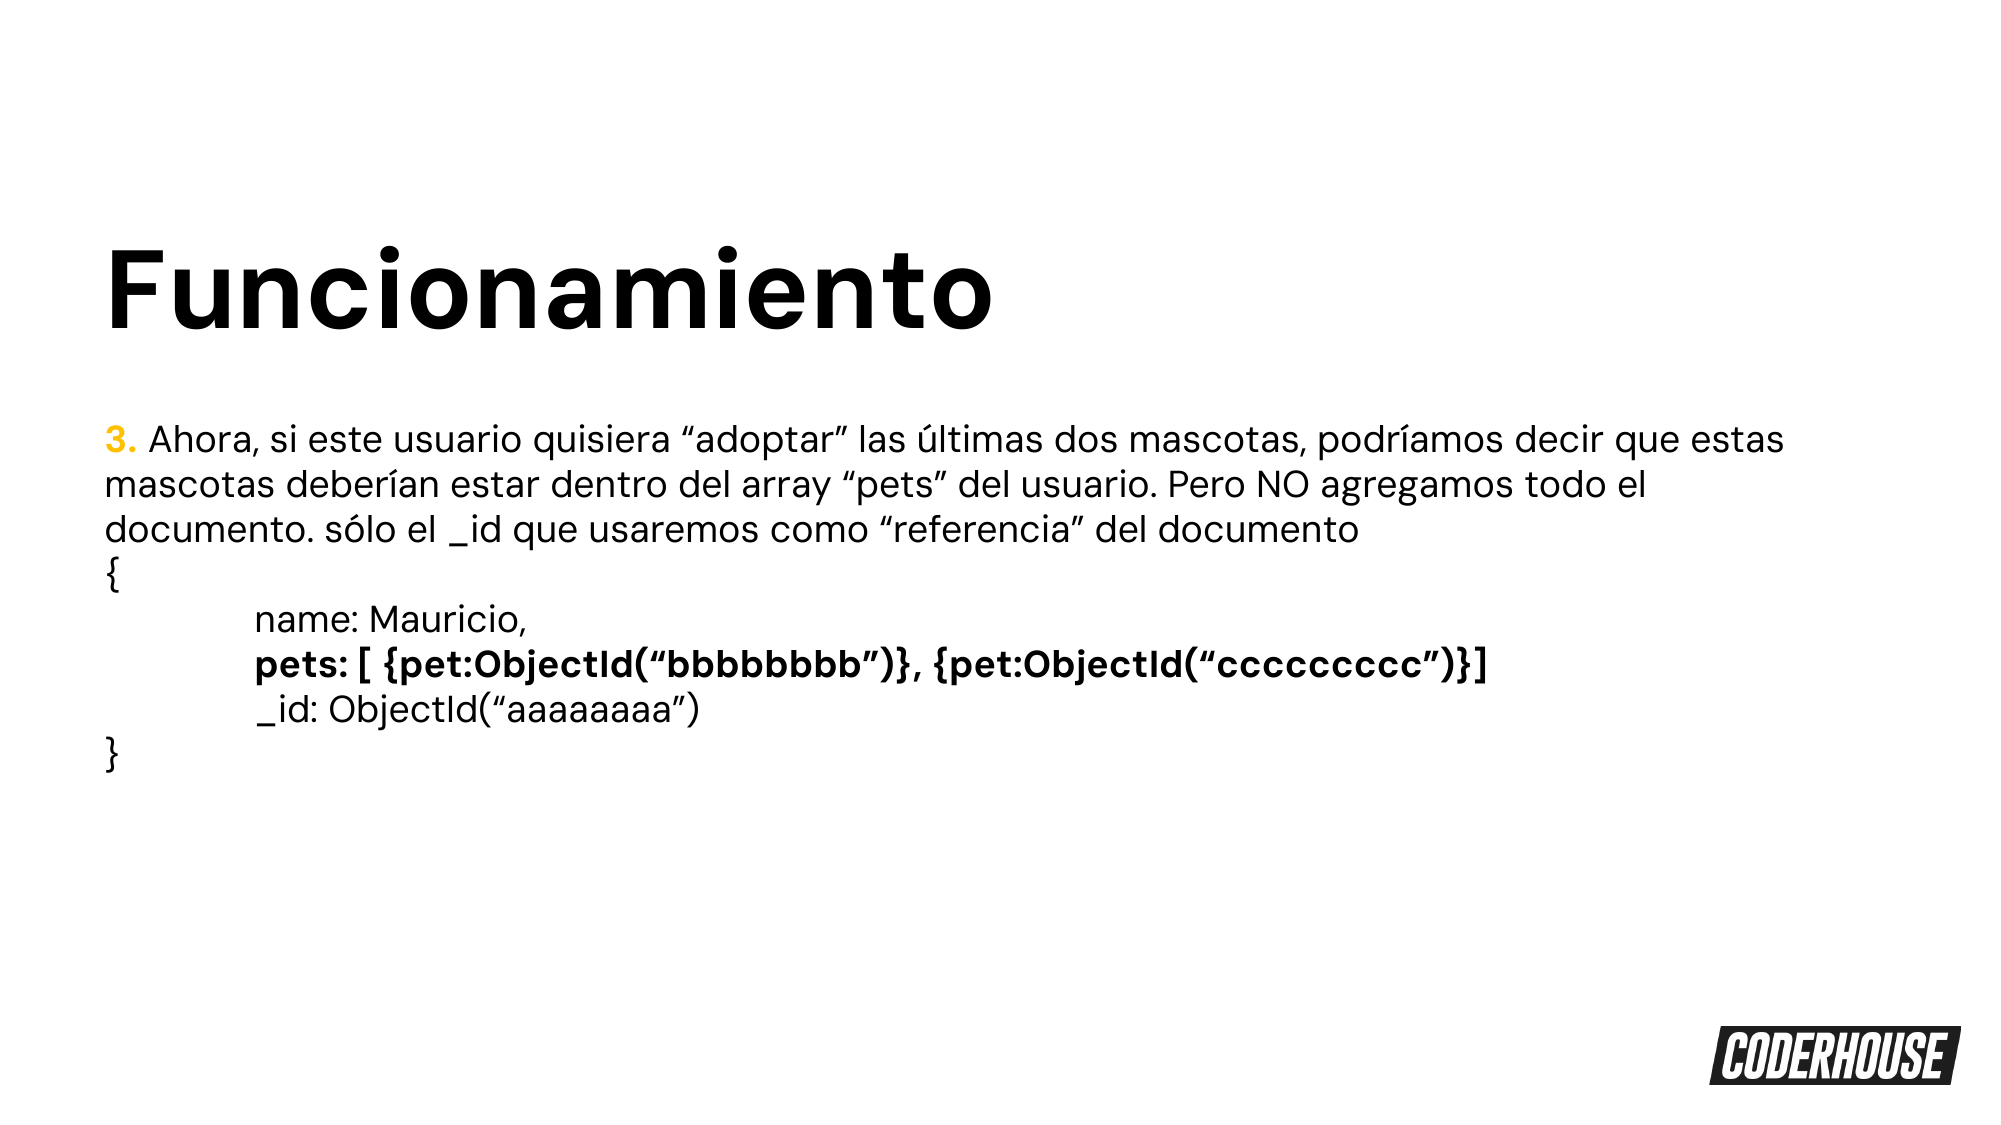

Funcionamiento
3. Ahora, si este usuario quisiera “adoptar” las últimas dos mascotas, podríamos decir que estas mascotas deberían estar dentro del array “pets” del usuario. Pero NO agregamos todo el documento. sólo el _id que usaremos como “referencia” del documento
{
	name: Mauricio,
	pets: [ {pet:ObjectId(“bbbbbbbb”)}, {pet:ObjectId(“ccccccccc”)}]
	_id: ObjectId(“aaaaaaaa”)
}